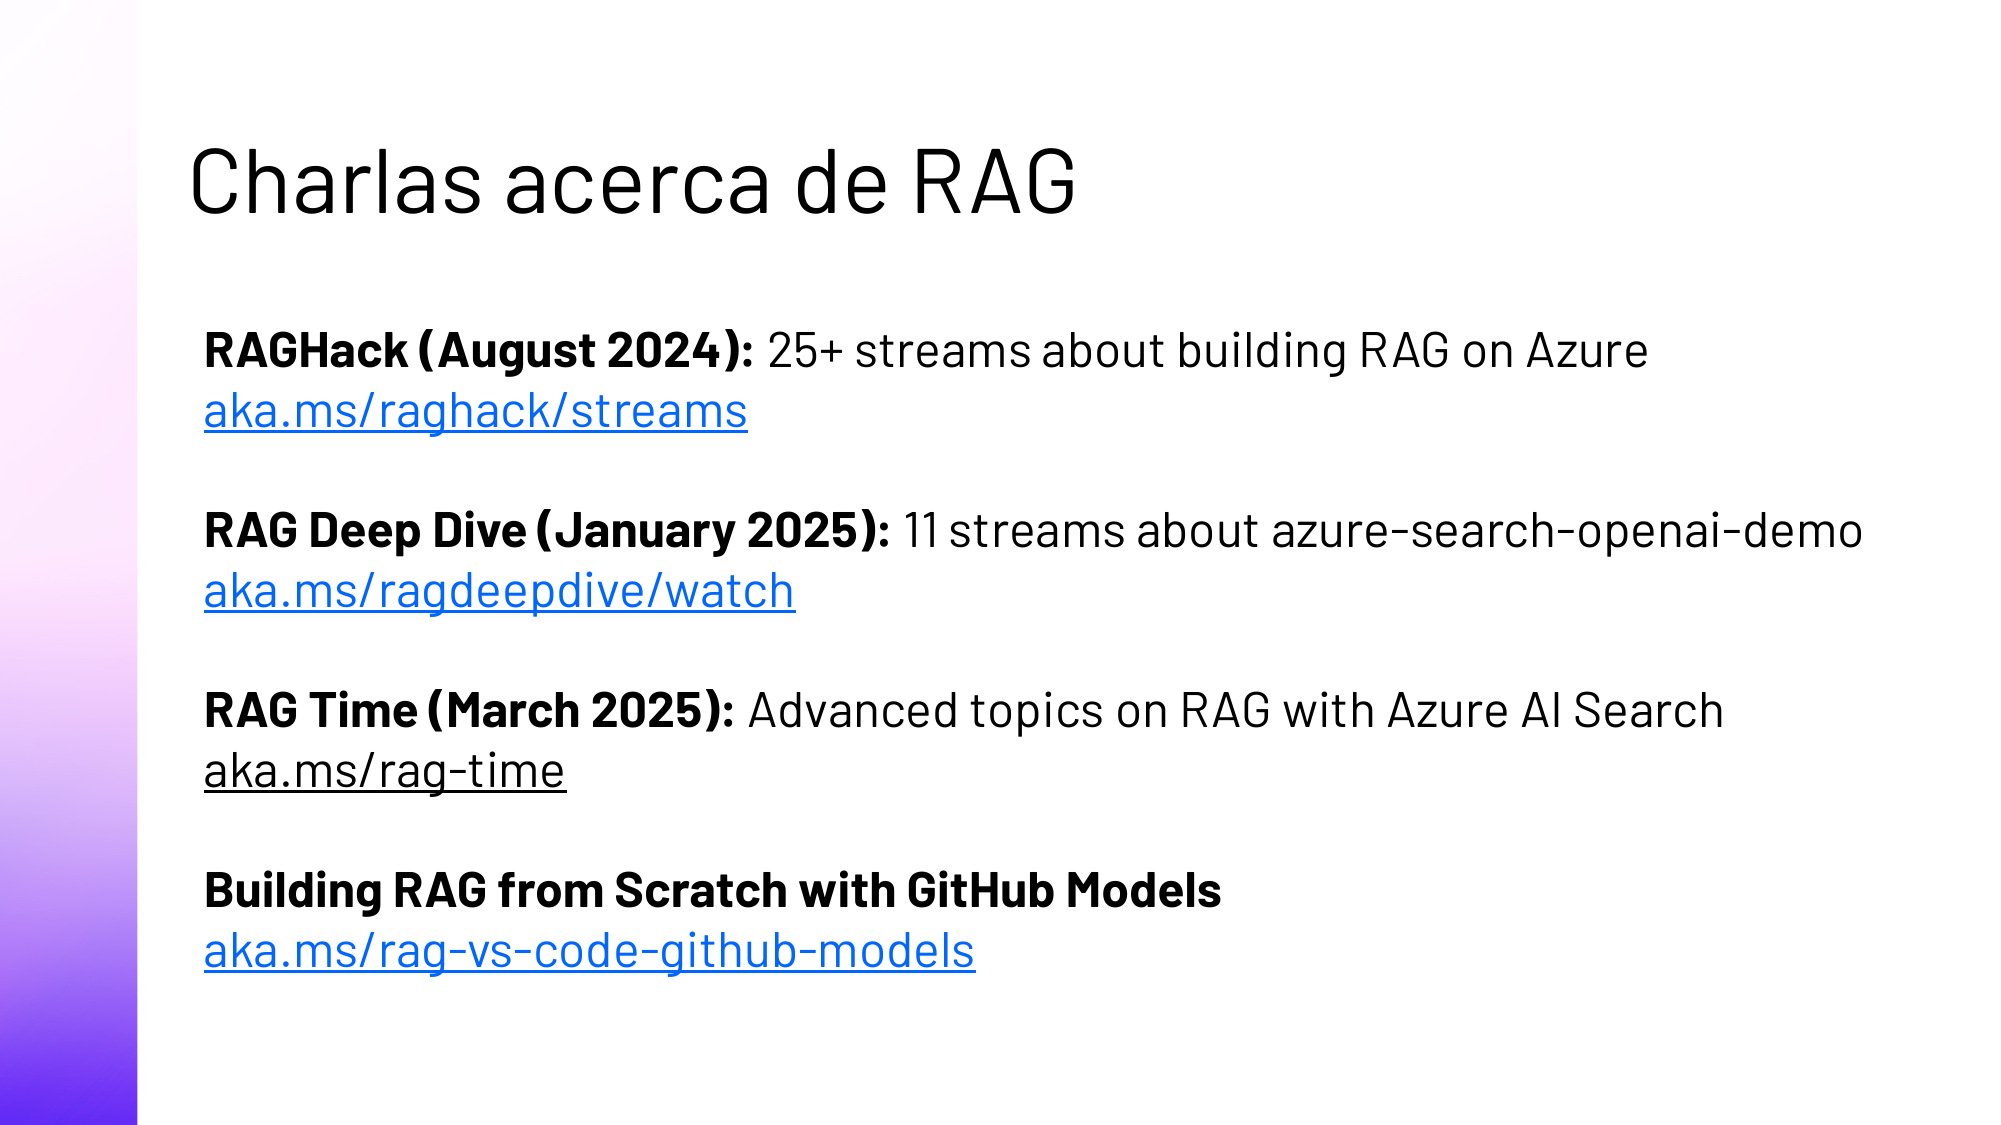

# Charlas acerca de RAG
RAGHack (August 2024): 25+ streams about building RAG on Azure
aka.ms/raghack/streams

RAG Deep Dive (January 2025): 11 streams about azure-search-openai-demo
aka.ms/ragdeepdive/watch

RAG Time (March 2025): Advanced topics on RAG with Azure AI Search
aka.ms/rag-time

Building RAG from Scratch with GitHub Models
aka.ms/rag-vs-code-github-models